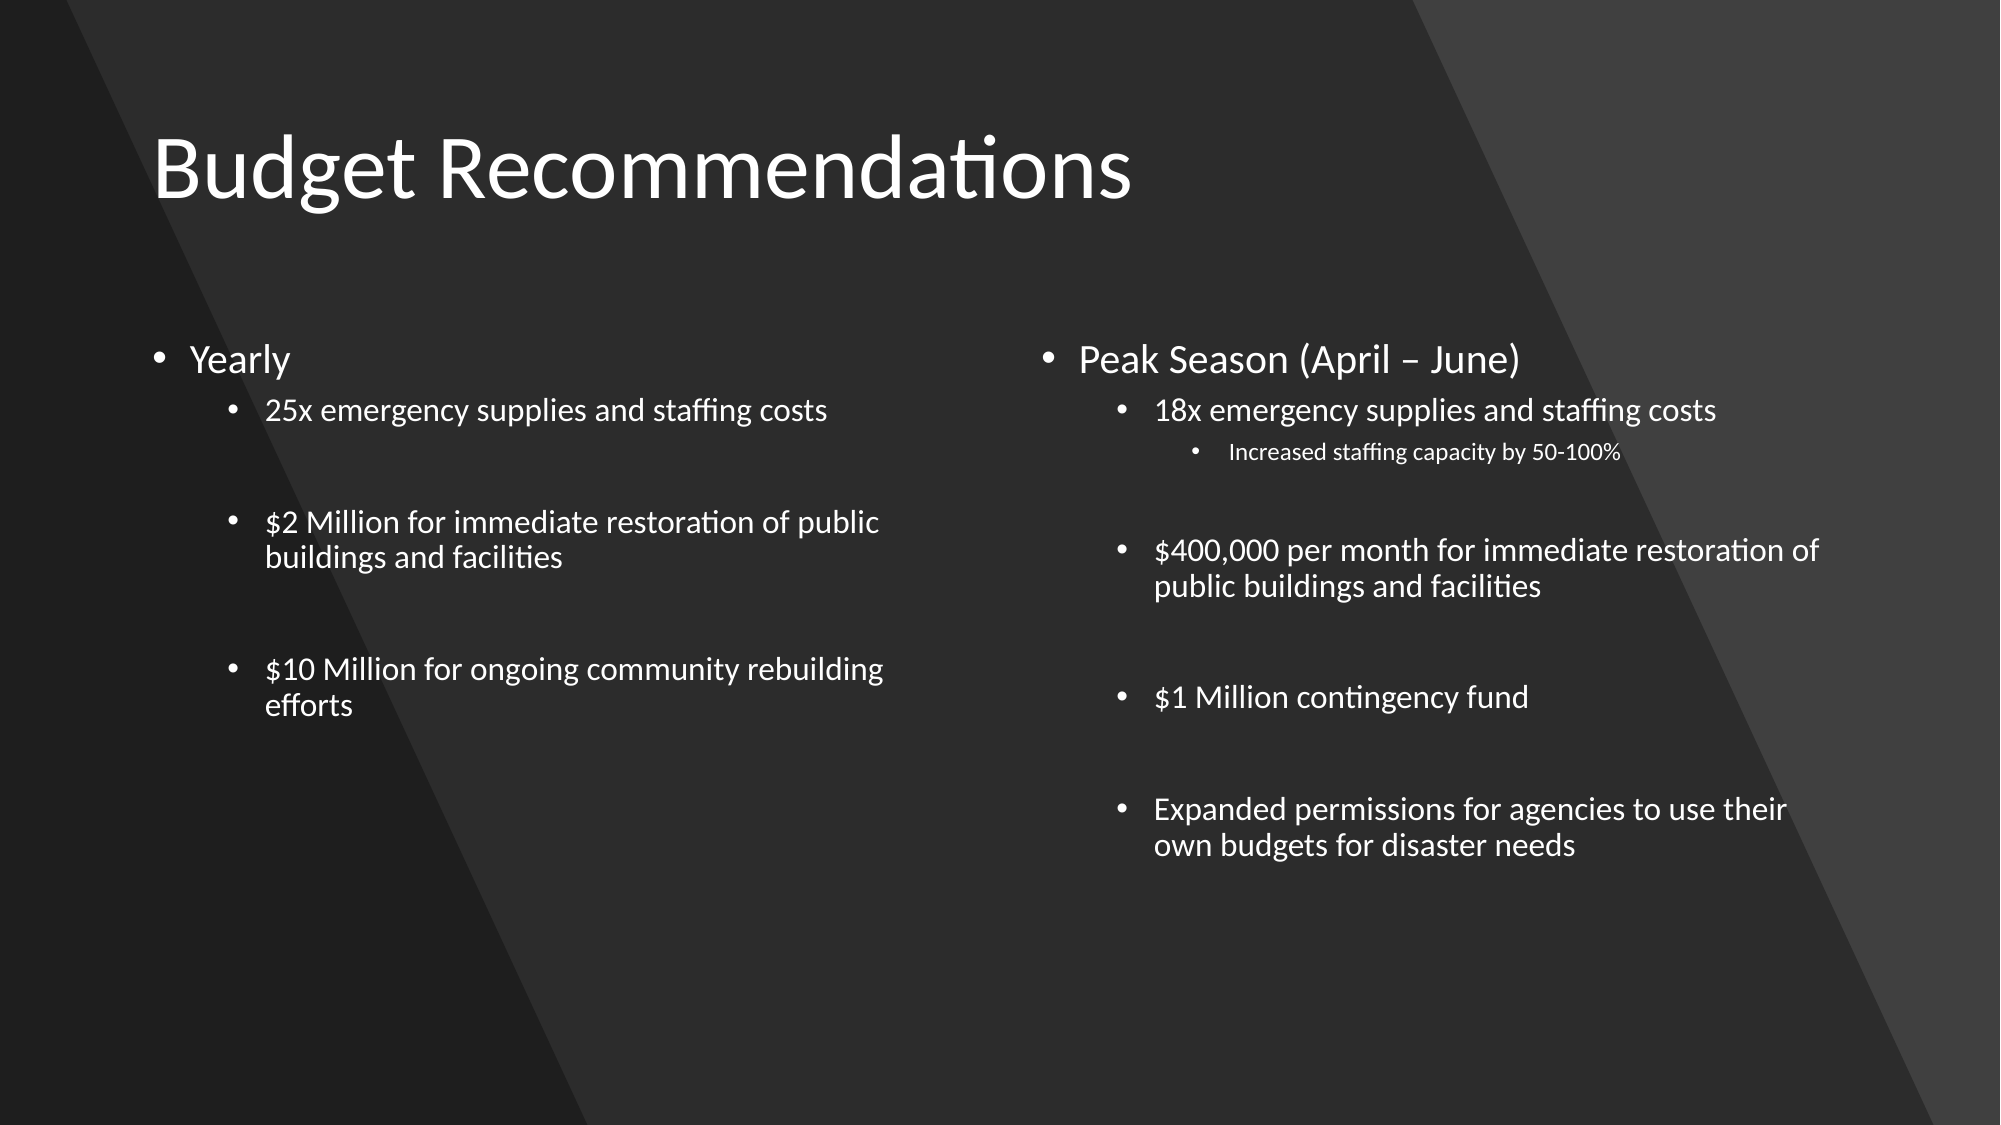

# Budget Recommendations
Yearly
25x emergency supplies and staffing costs

$2 Million for immediate restoration of public buildings and facilities

$10 Million for ongoing community rebuilding efforts
Peak Season (April – June)
18x emergency supplies and staffing costs
Increased staffing capacity by 50-100%

$400,000 per month for immediate restoration of public buildings and facilities

$1 Million contingency fund

Expanded permissions for agencies to use their own budgets for disaster needs